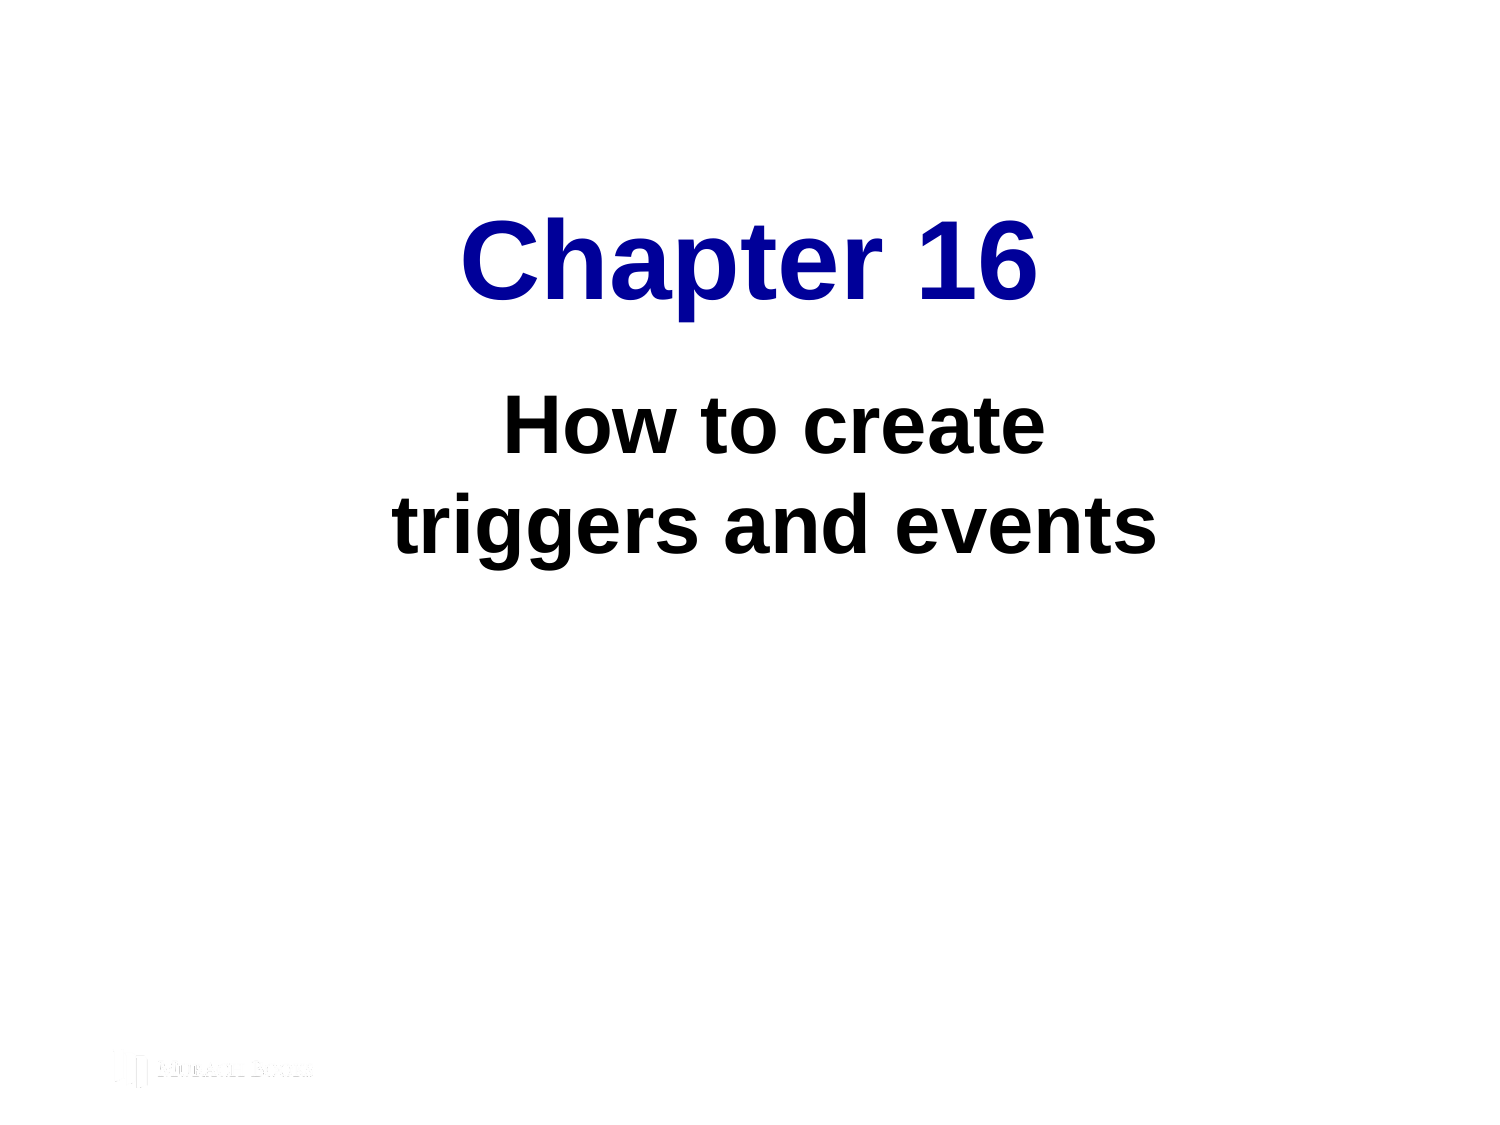

# Chapter 16
How to create
triggers and events

© 2019, Mike Murach & Associates, Inc.
Murach’s MySQL 3rd Edition

C16, Slide 238